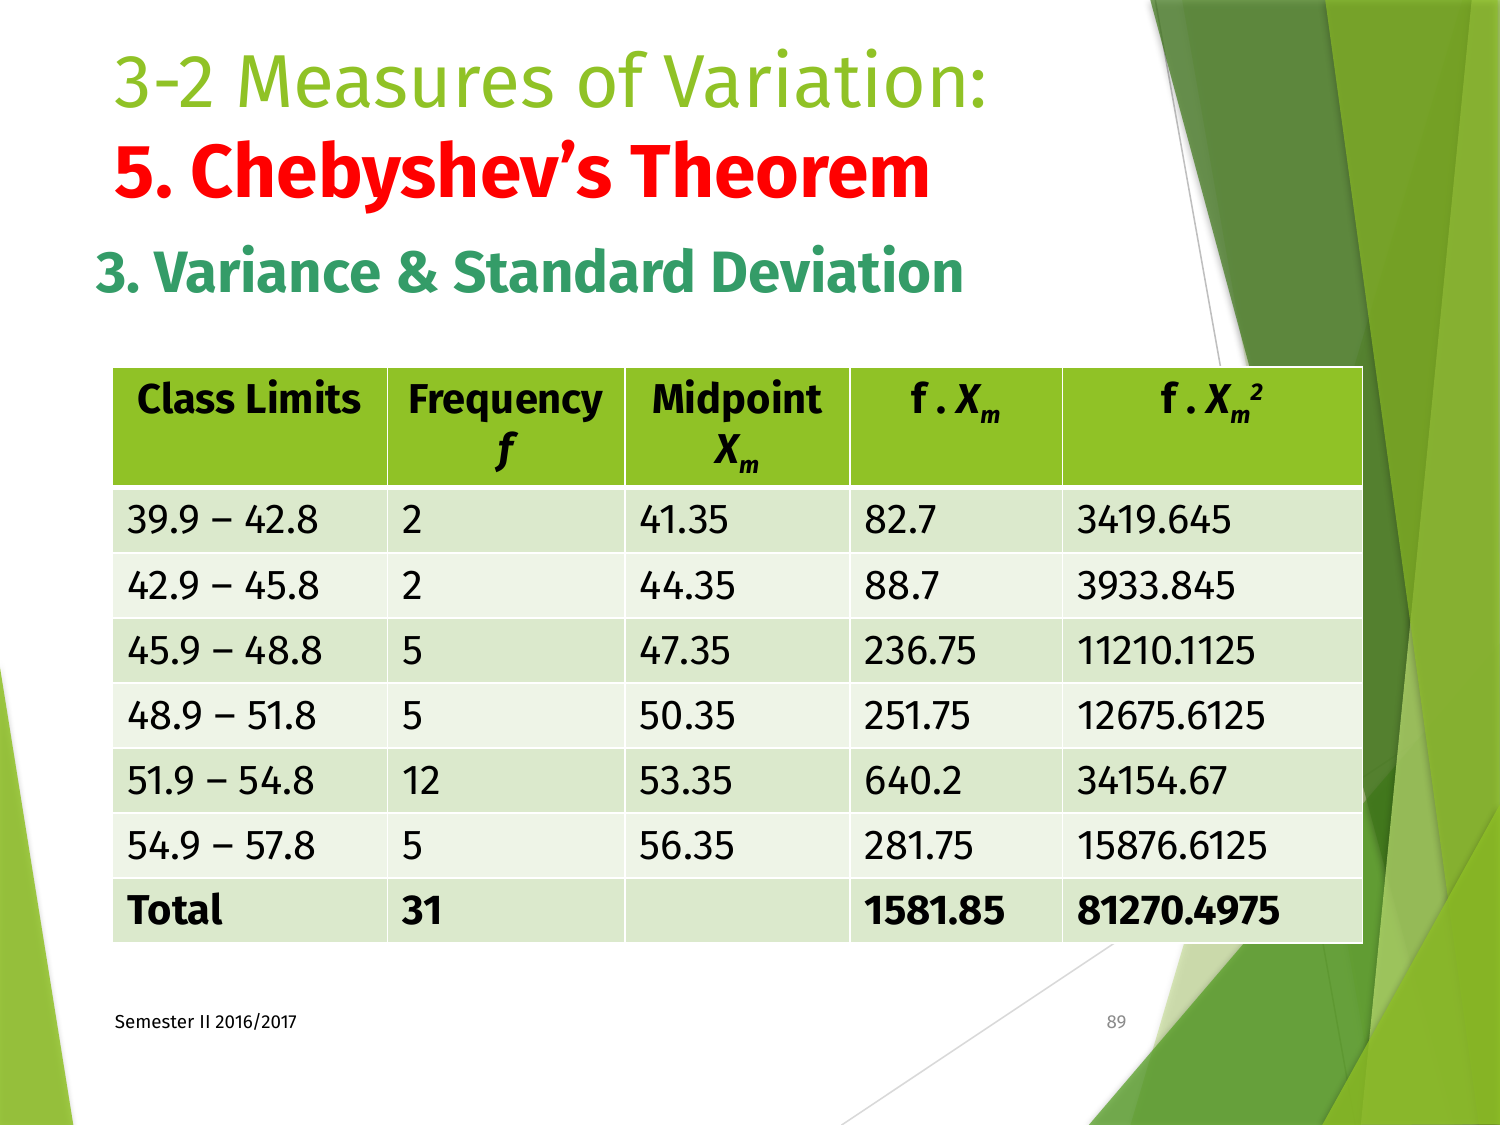

# 3-2 Measures of Variation: 5. Chebyshev’s Theorem
3. Variance & Standard Deviation
| Class Limits | Frequency f | Midpoint Xm | f . Xm | f . Xm2 |
| --- | --- | --- | --- | --- |
| 39.9 – 42.8 | 2 | 41.35 | 82.7 | 3419.645 |
| 42.9 – 45.8 | 2 | 44.35 | 88.7 | 3933.845 |
| 45.9 – 48.8 | 5 | 47.35 | 236.75 | 11210.1125 |
| 48.9 – 51.8 | 5 | 50.35 | 251.75 | 12675.6125 |
| 51.9 – 54.8 | 12 | 53.35 | 640.2 | 34154.67 |
| 54.9 – 57.8 | 5 | 56.35 | 281.75 | 15876.6125 |
| Total | 31 |  | 1581.85 | 81270.4975 |
Semester II 2016/2017
89